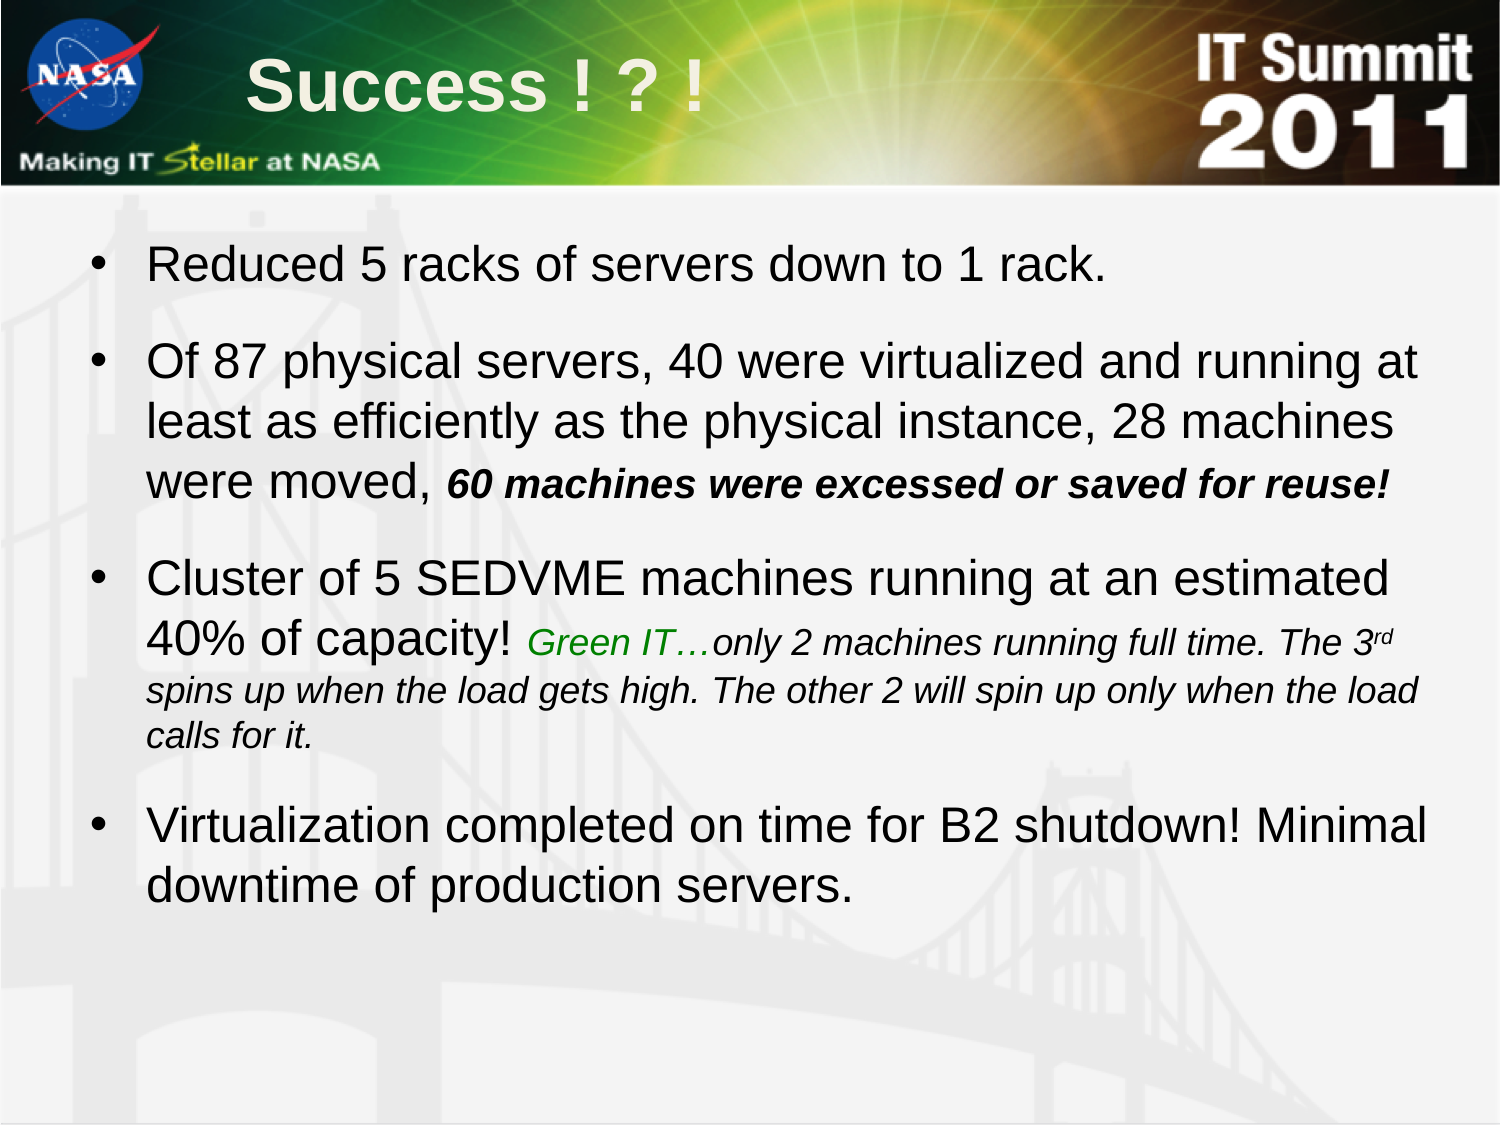

# Success ! ? !
Reduced 5 racks of servers down to 1 rack.
Of 87 physical servers, 40 were virtualized and running at least as efficiently as the physical instance, 28 machines were moved, 60 machines were excessed or saved for reuse!
Cluster of 5 SEDVME machines running at an estimated 40% of capacity! Green IT…only 2 machines running full time. The 3rd spins up when the load gets high. The other 2 will spin up only when the load calls for it.
Virtualization completed on time for B2 shutdown! Minimal downtime of production servers.